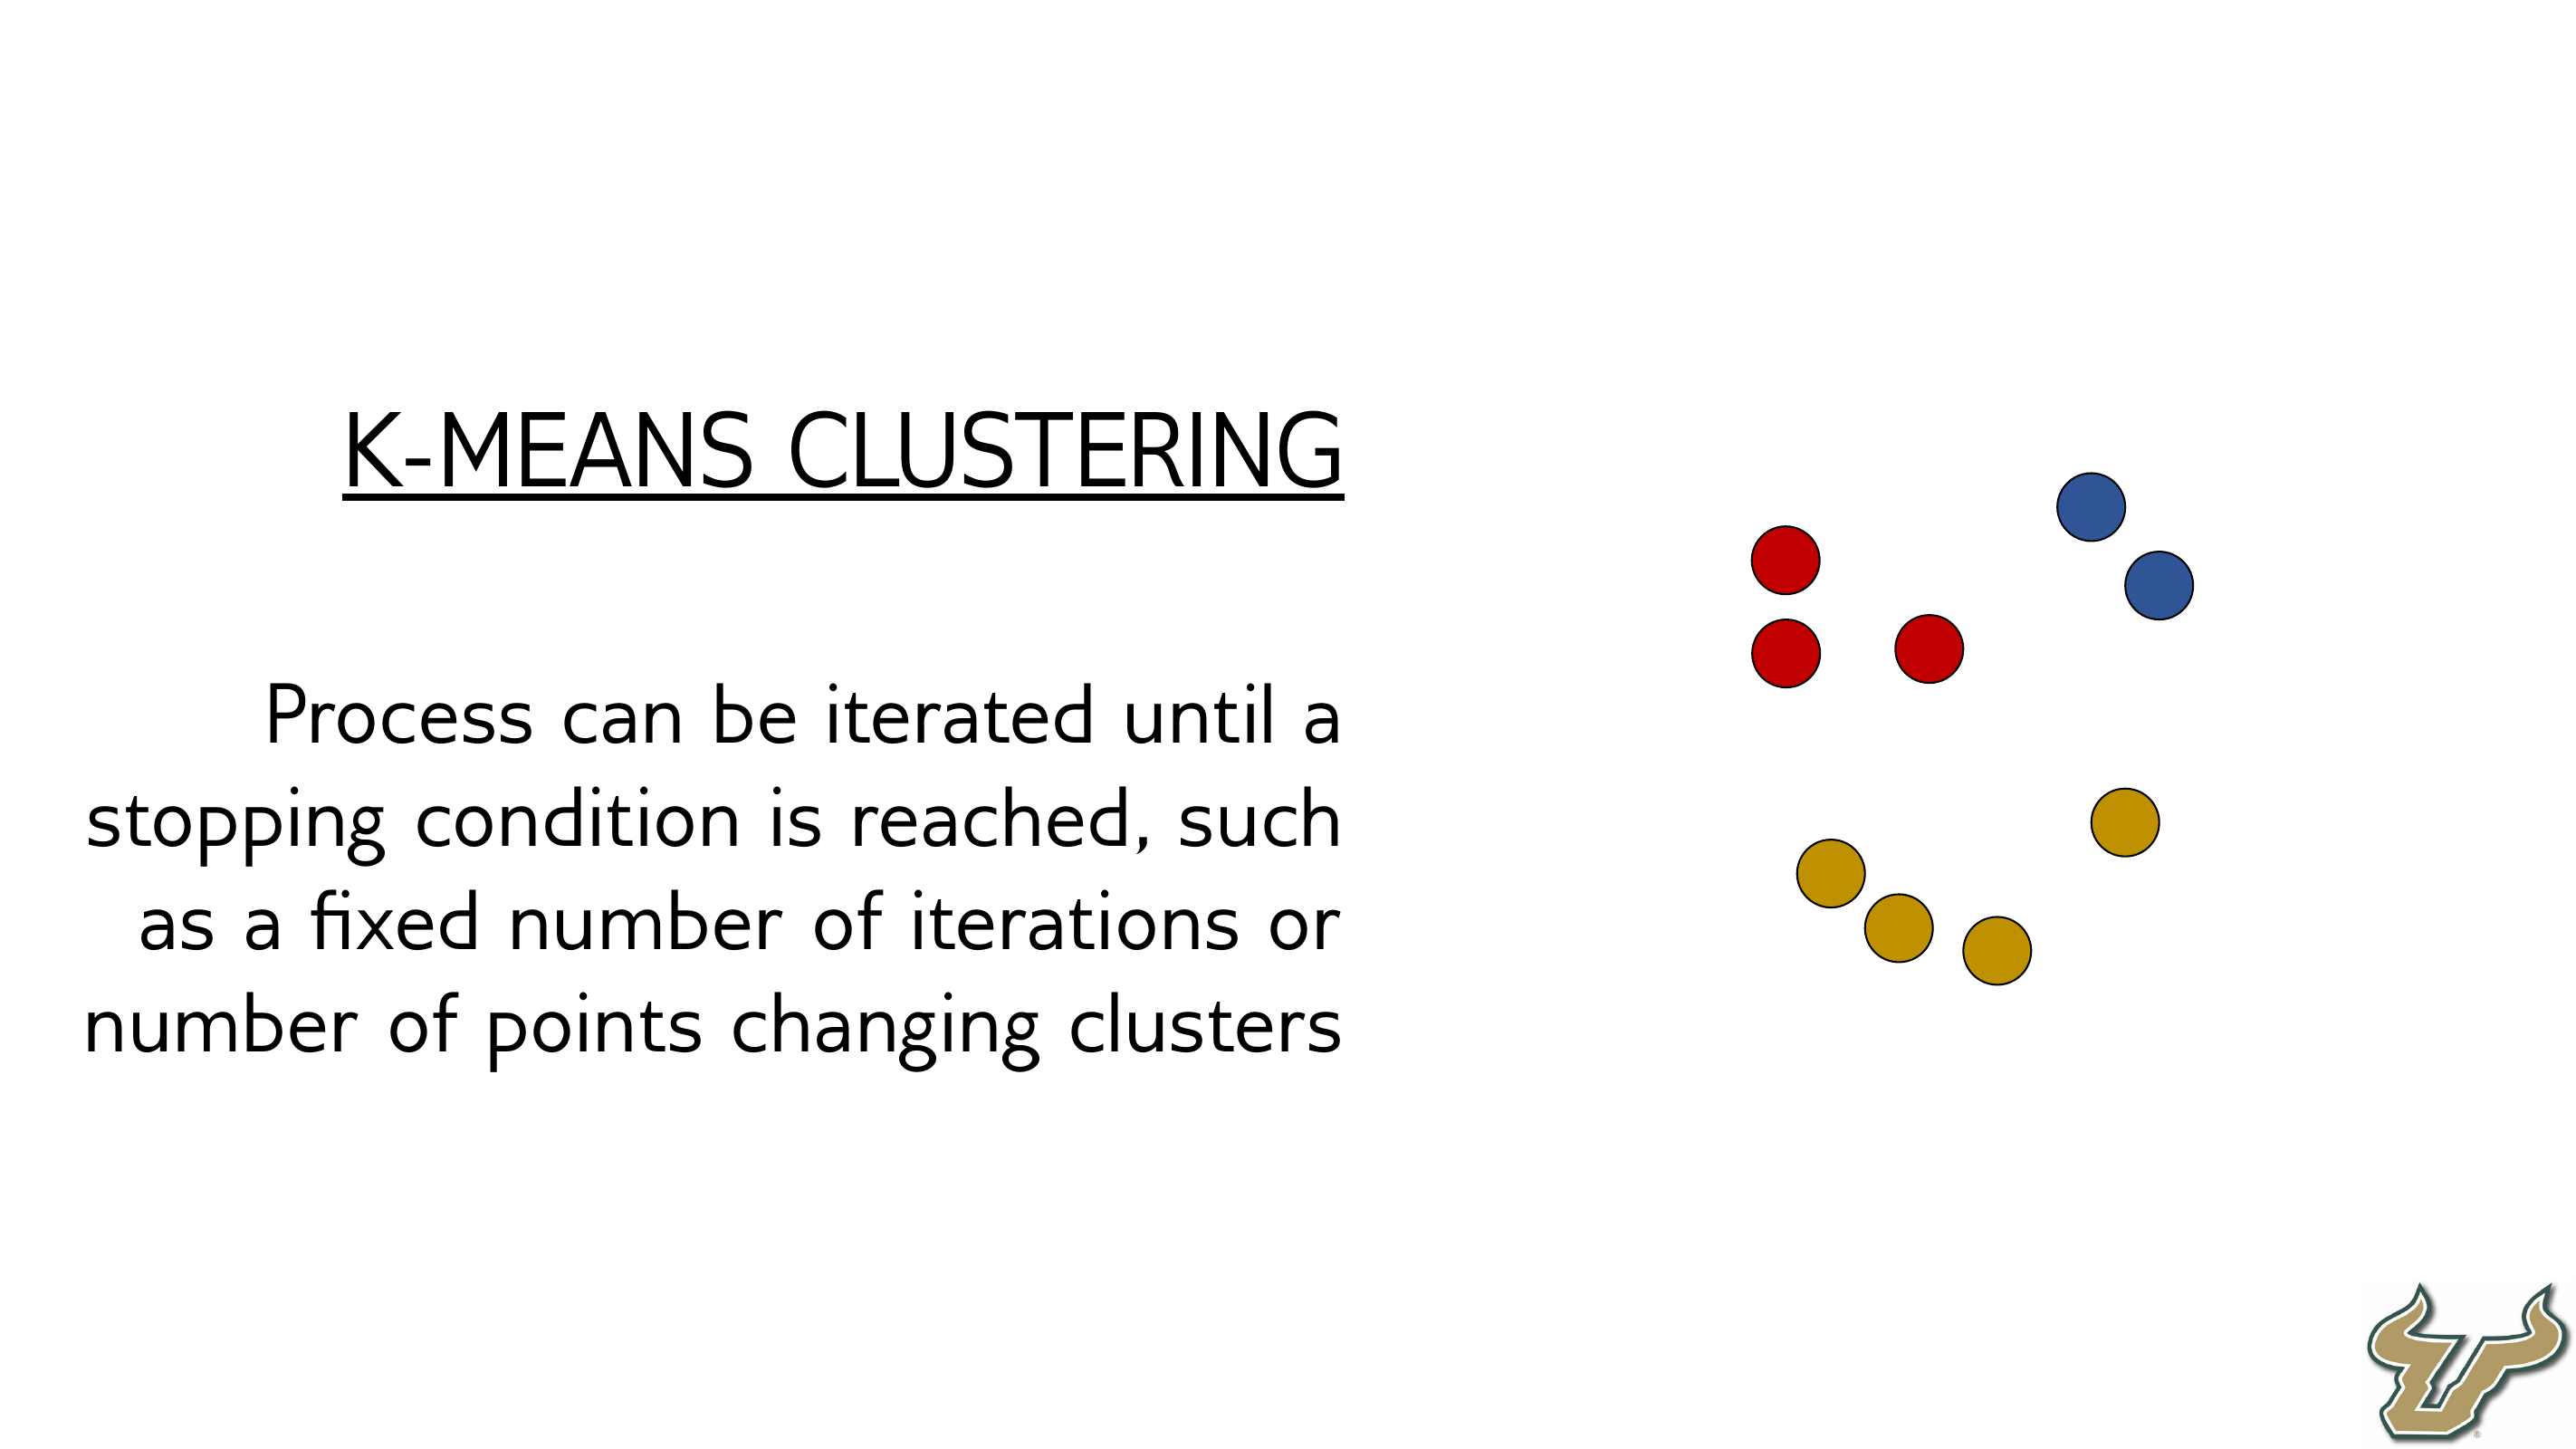

K-means Clustering

Process can be iterated until a stopping condition is reached, such as a fixed number of iterations or number of points changing clusters